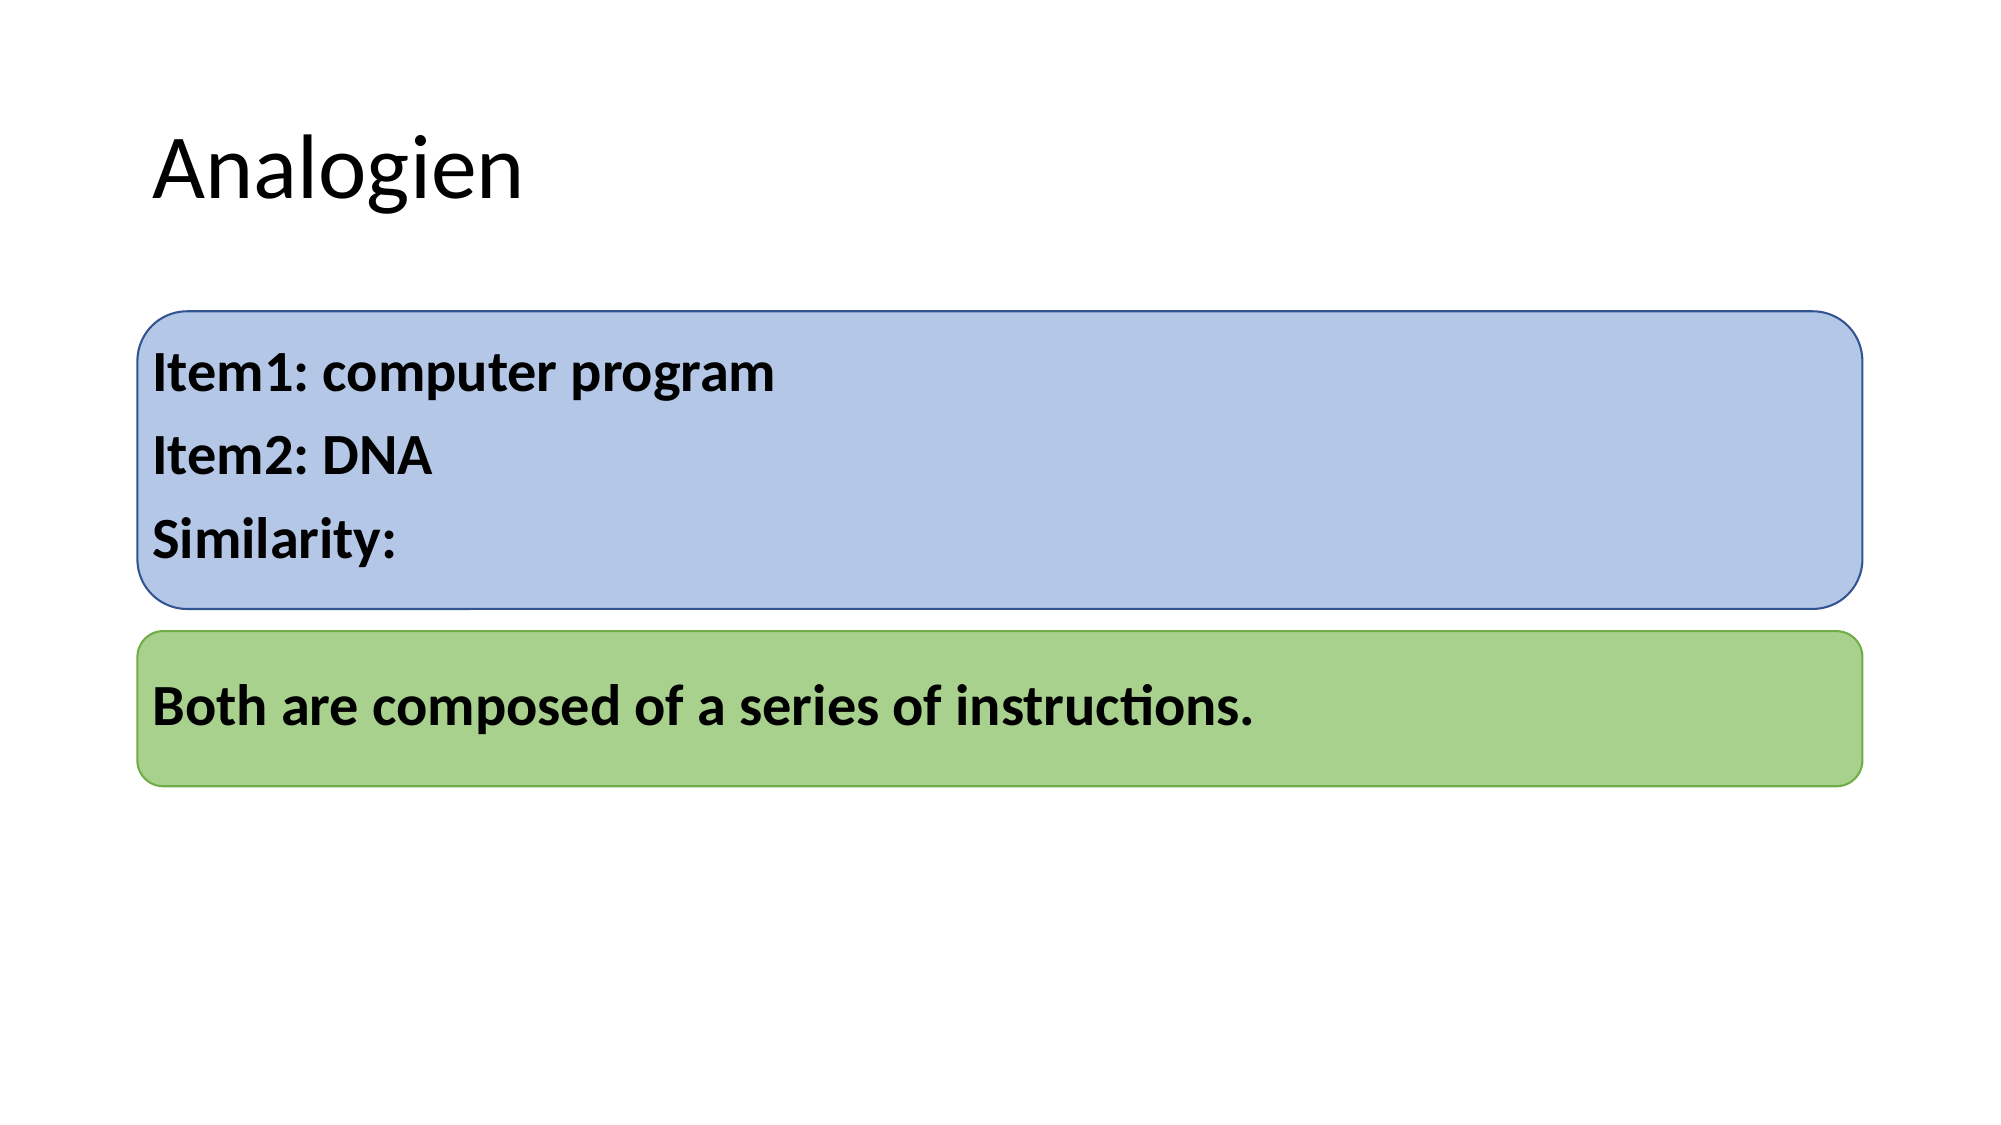

# Analogien

Item1: computer program
Item2: DNA
Similarity:

Both are composed of a series of instructions.